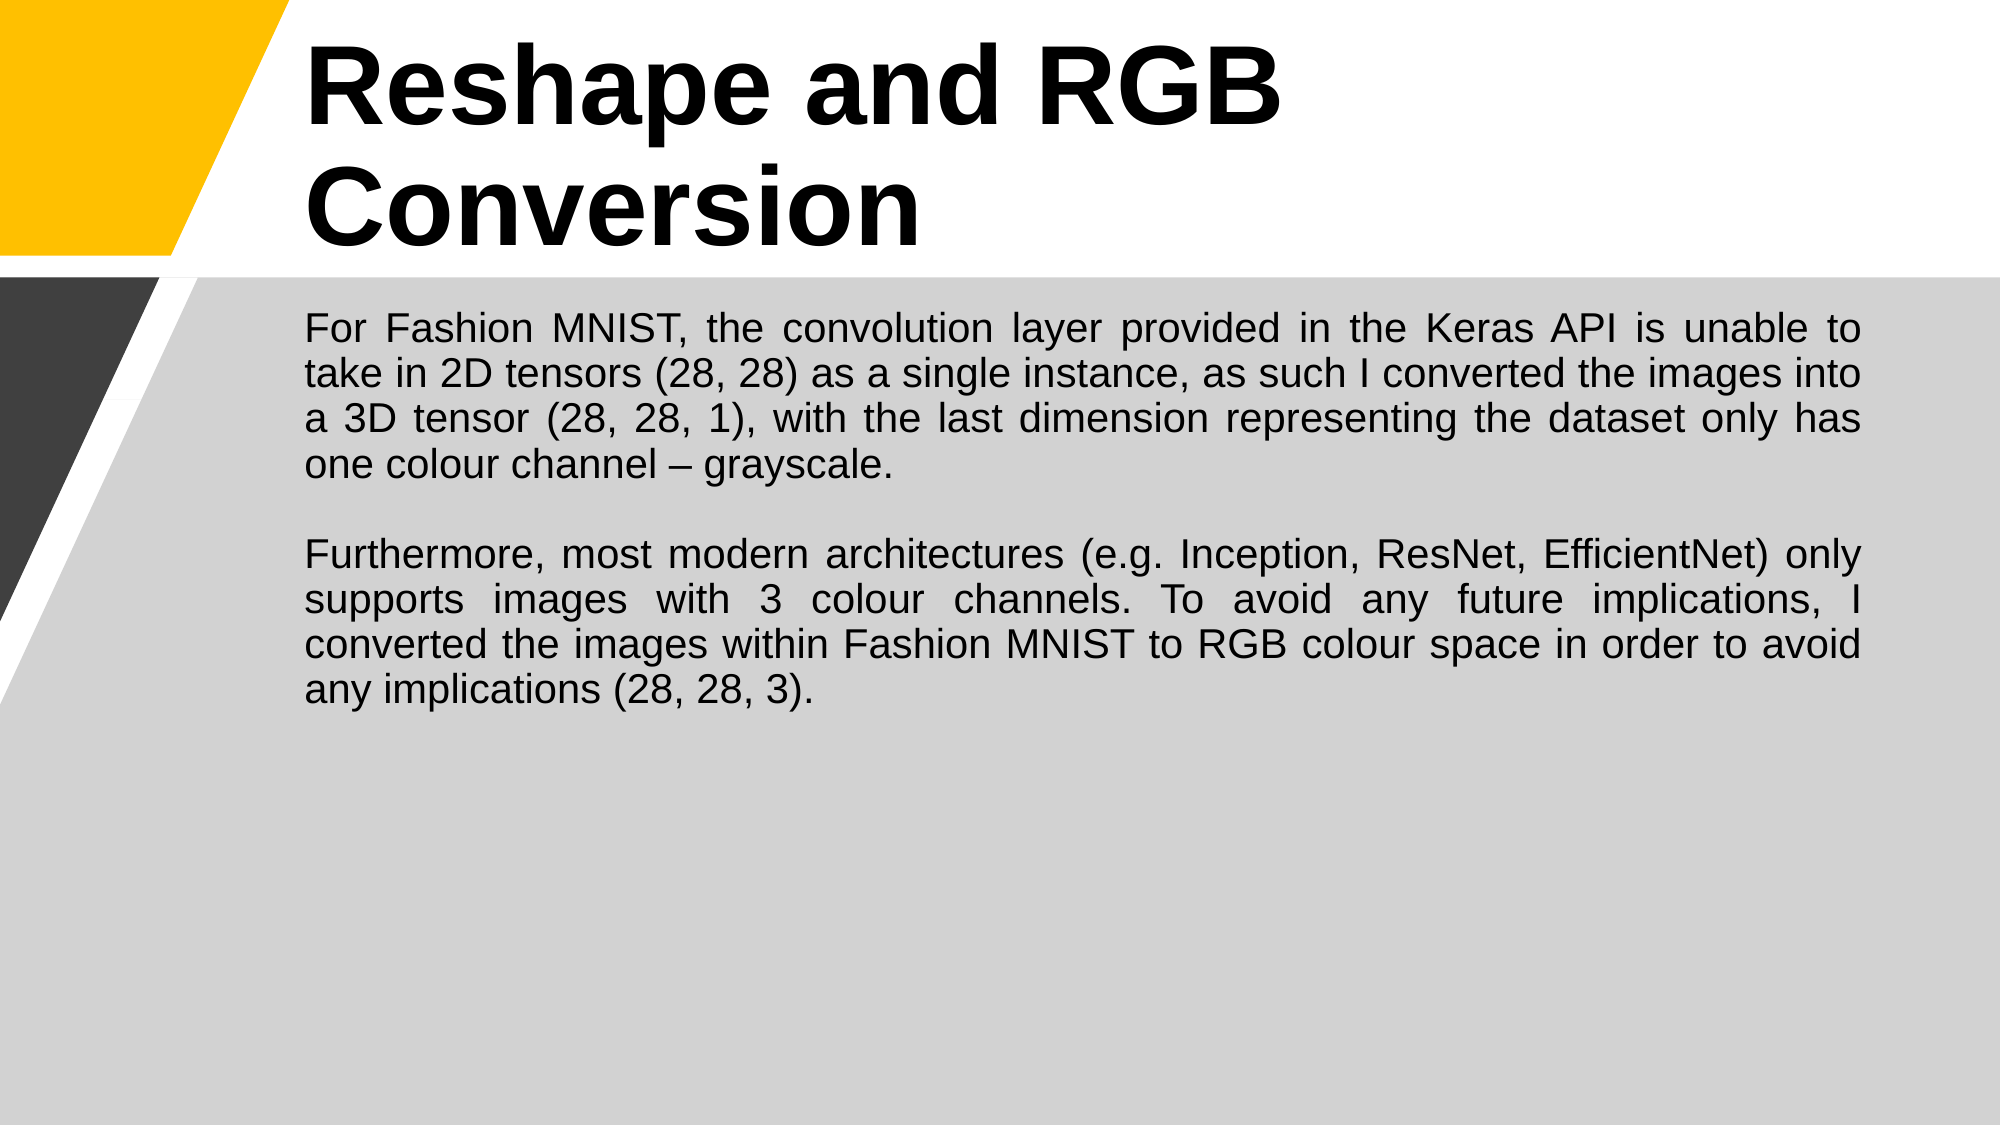

# Reshape and RGB Conversion

For Fashion MNIST, the convolution layer provided in the Keras API is unable to take in 2D tensors (28, 28) as a single instance, as such I converted the images into a 3D tensor (28, 28, 1), with the last dimension representing the dataset only has one colour channel – grayscale.

Furthermore, most modern architectures (e.g. Inception, ResNet, EfficientNet) only supports images with 3 colour channels. To avoid any future implications, I converted the images within Fashion MNIST to RGB colour space in order to avoid any implications (28, 28, 3).